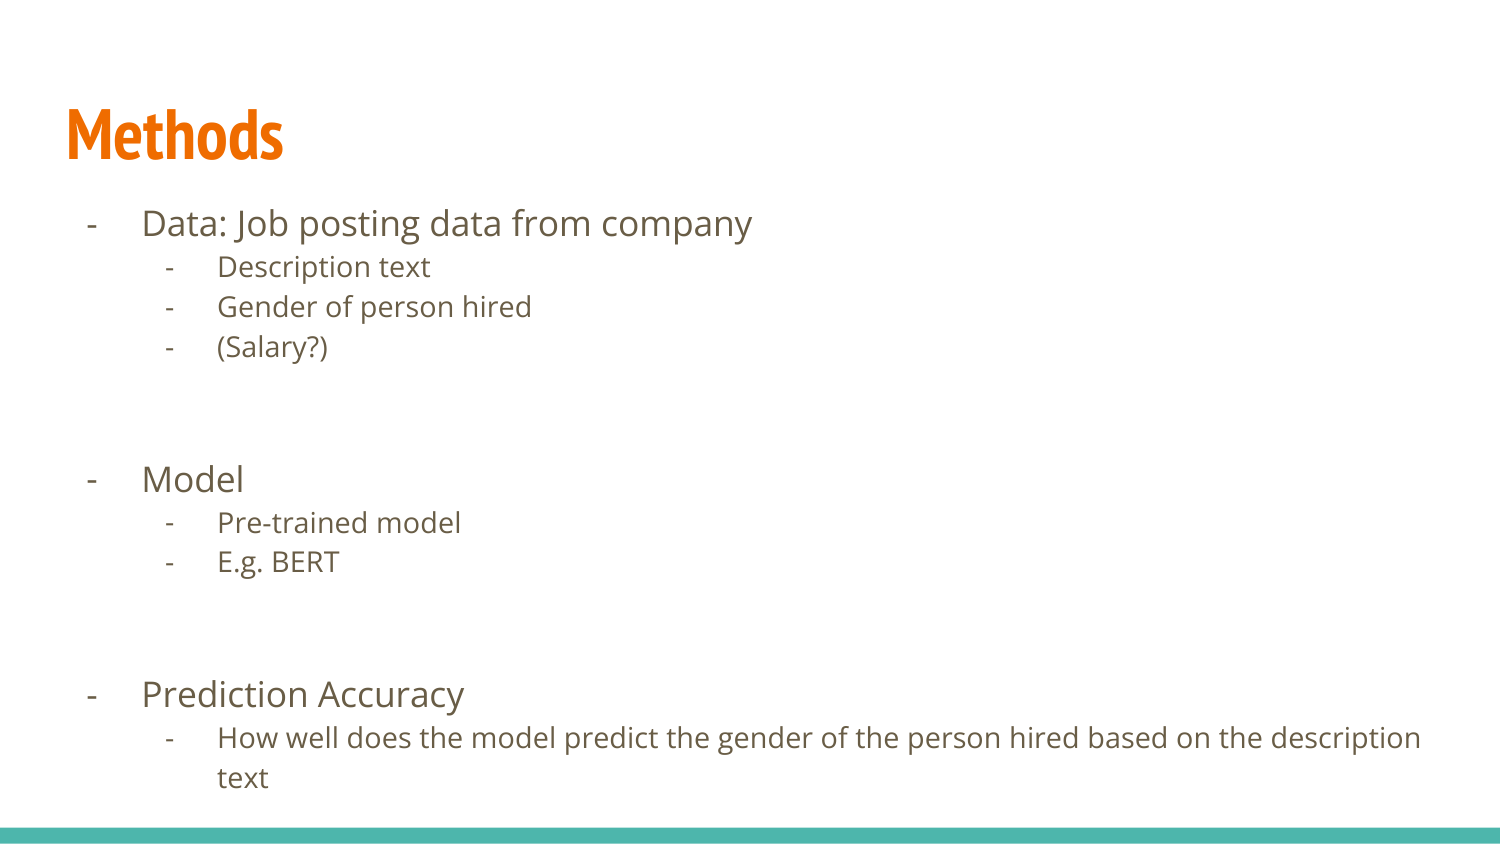

# Methods
Data: Job posting data from company
Description text
Gender of person hired
(Salary?)

Model
Pre-trained model
E.g. BERT

Prediction Accuracy
How well does the model predict the gender of the person hired based on the description text